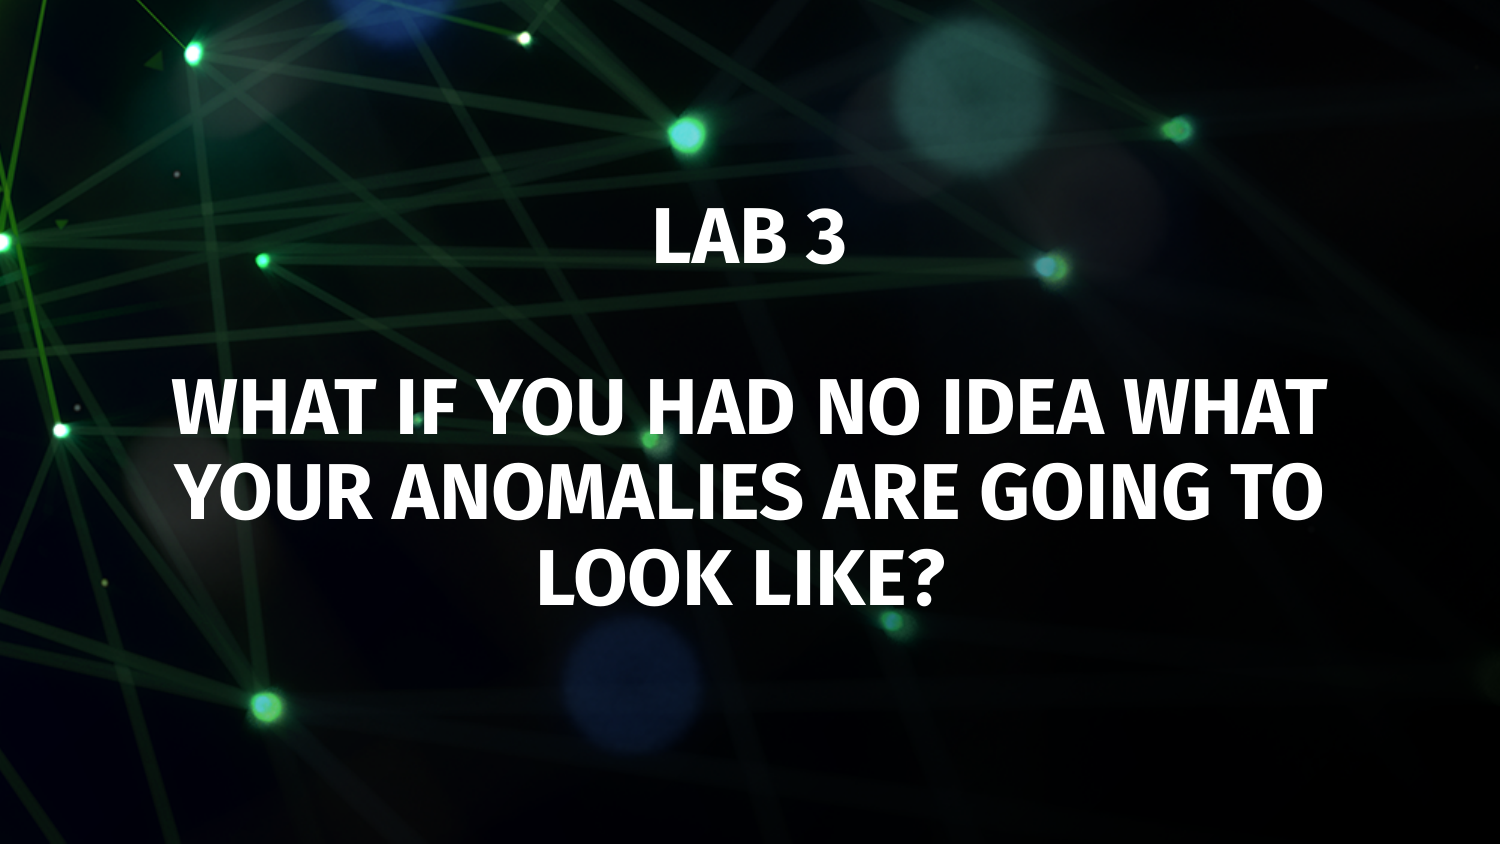

# LAB 3
WHAT IF YOU HAD NO IDEA WHAT YOUR ANOMALIES ARE GOING TO LOOK LIKE?